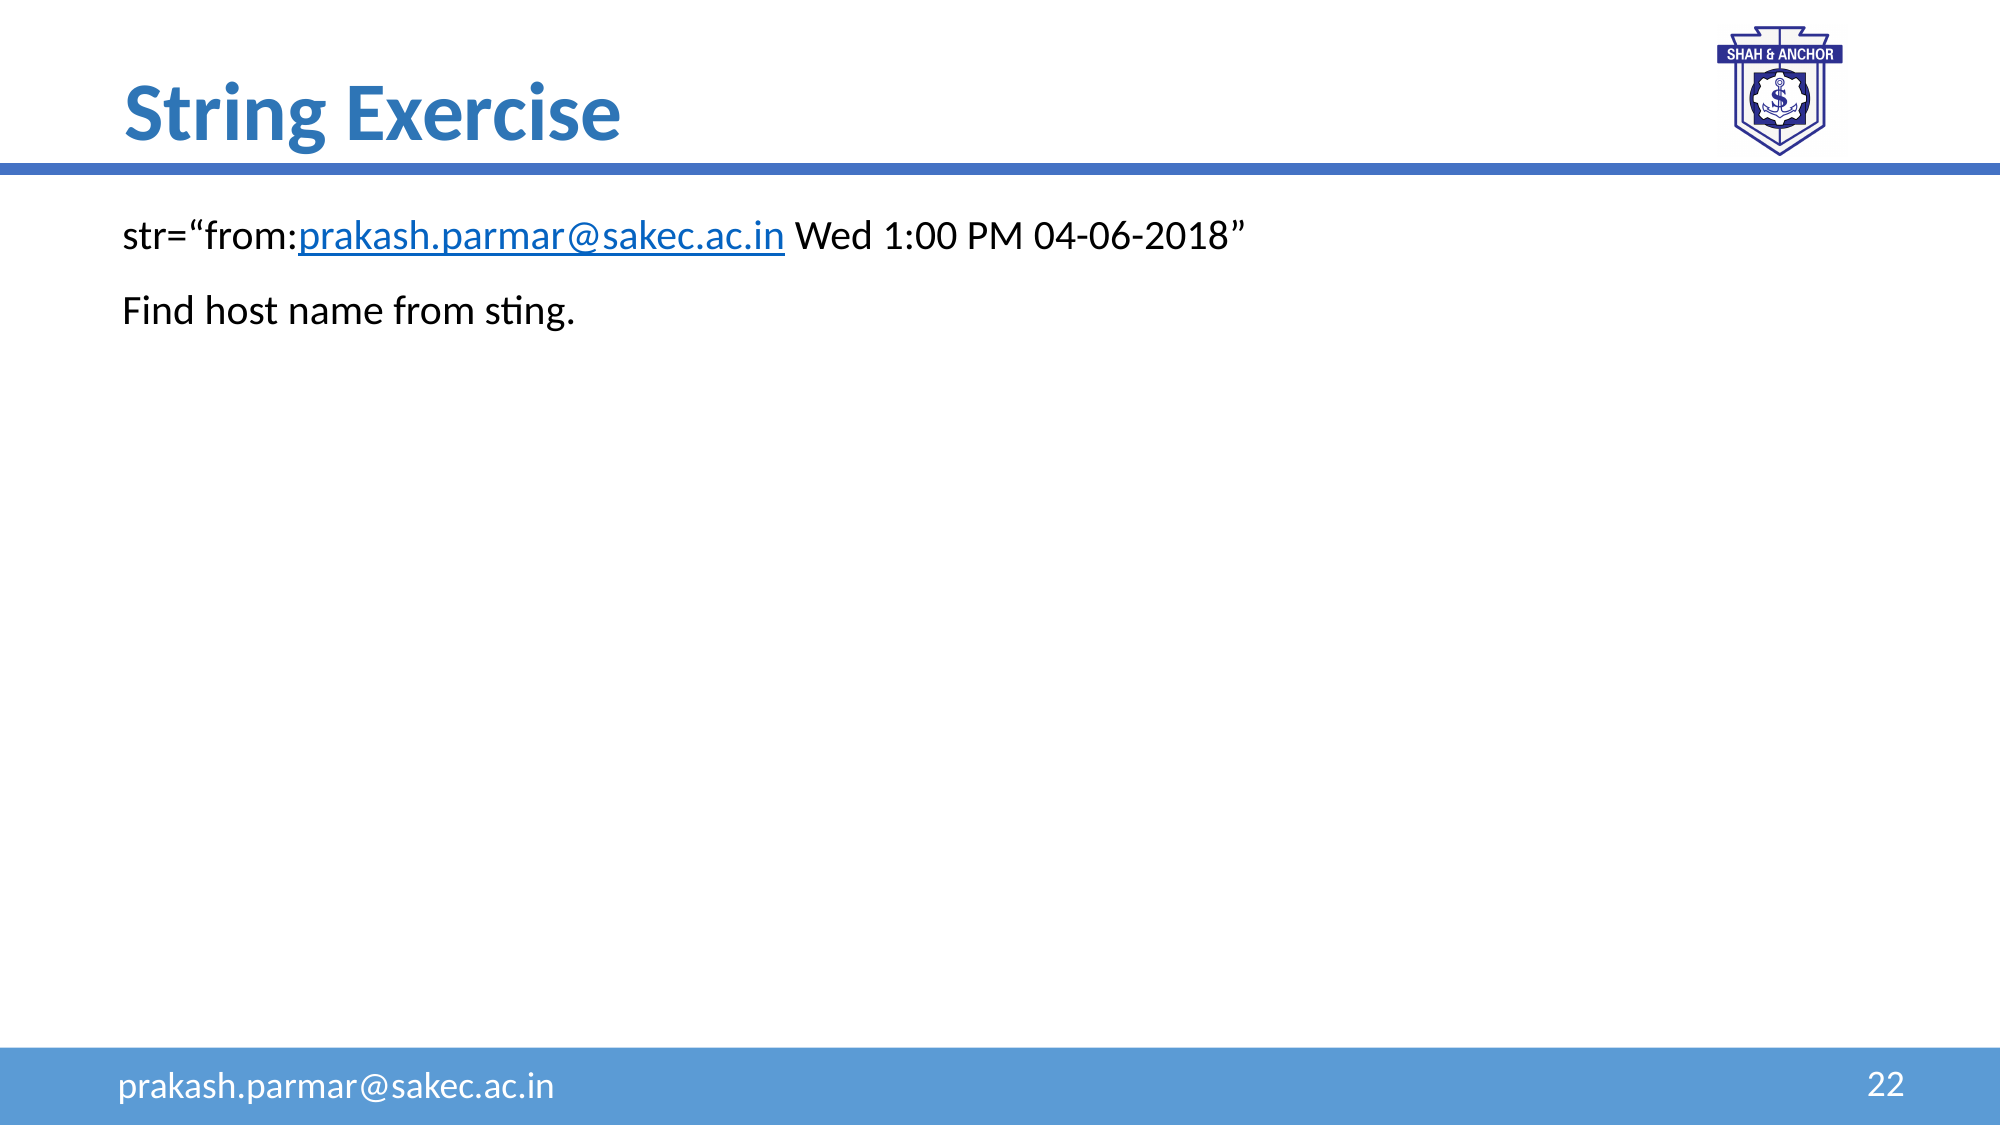

String Exercise
str=“from:prakash.parmar@sakec.ac.in Wed 1:00 PM 04-06-2018”
Find host name from sting.
22
prakash.parmar@sakec.ac.in